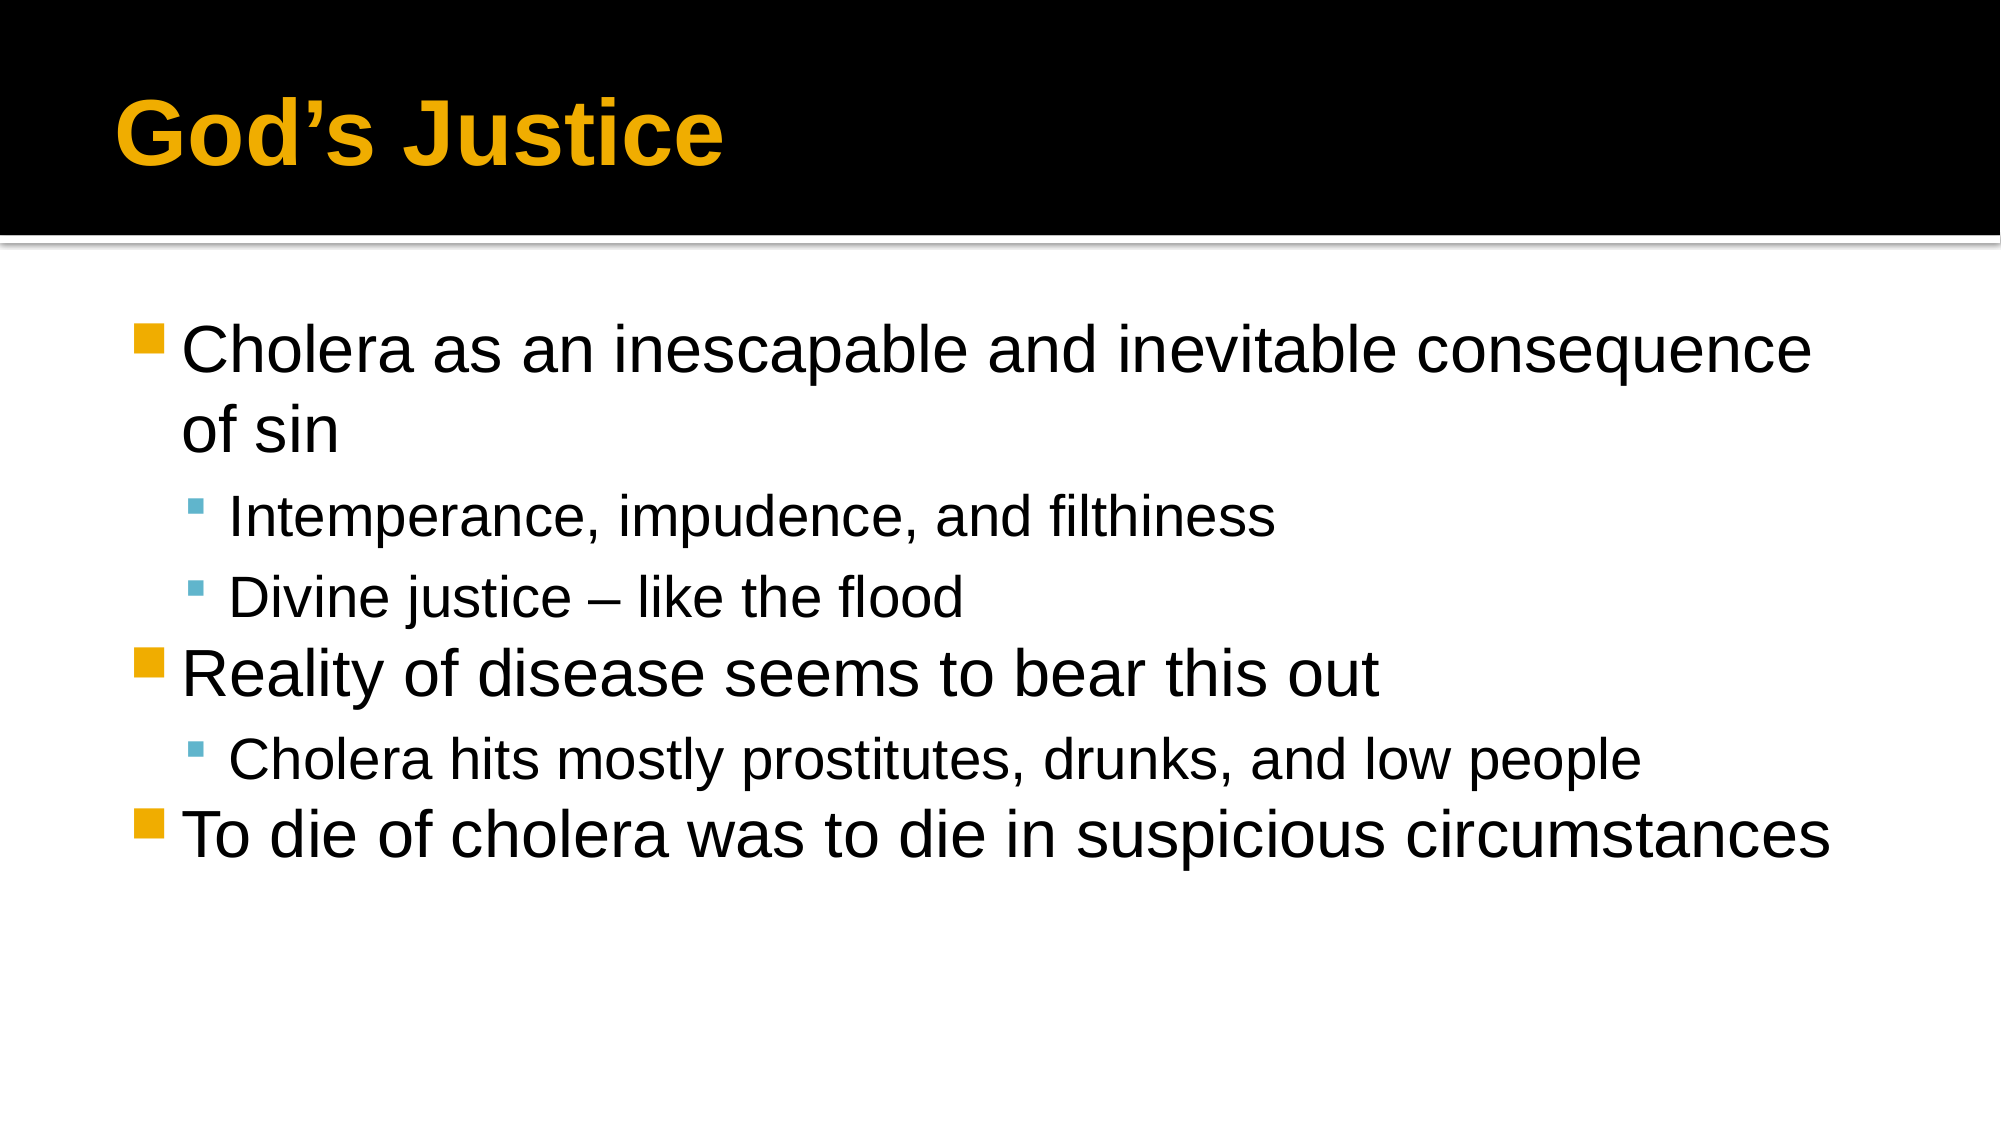

# God’s Justice
Cholera as an inescapable and inevitable consequence of sin
Intemperance, impudence, and filthiness
Divine justice – like the flood
Reality of disease seems to bear this out
Cholera hits mostly prostitutes, drunks, and low people
To die of cholera was to die in suspicious circumstances